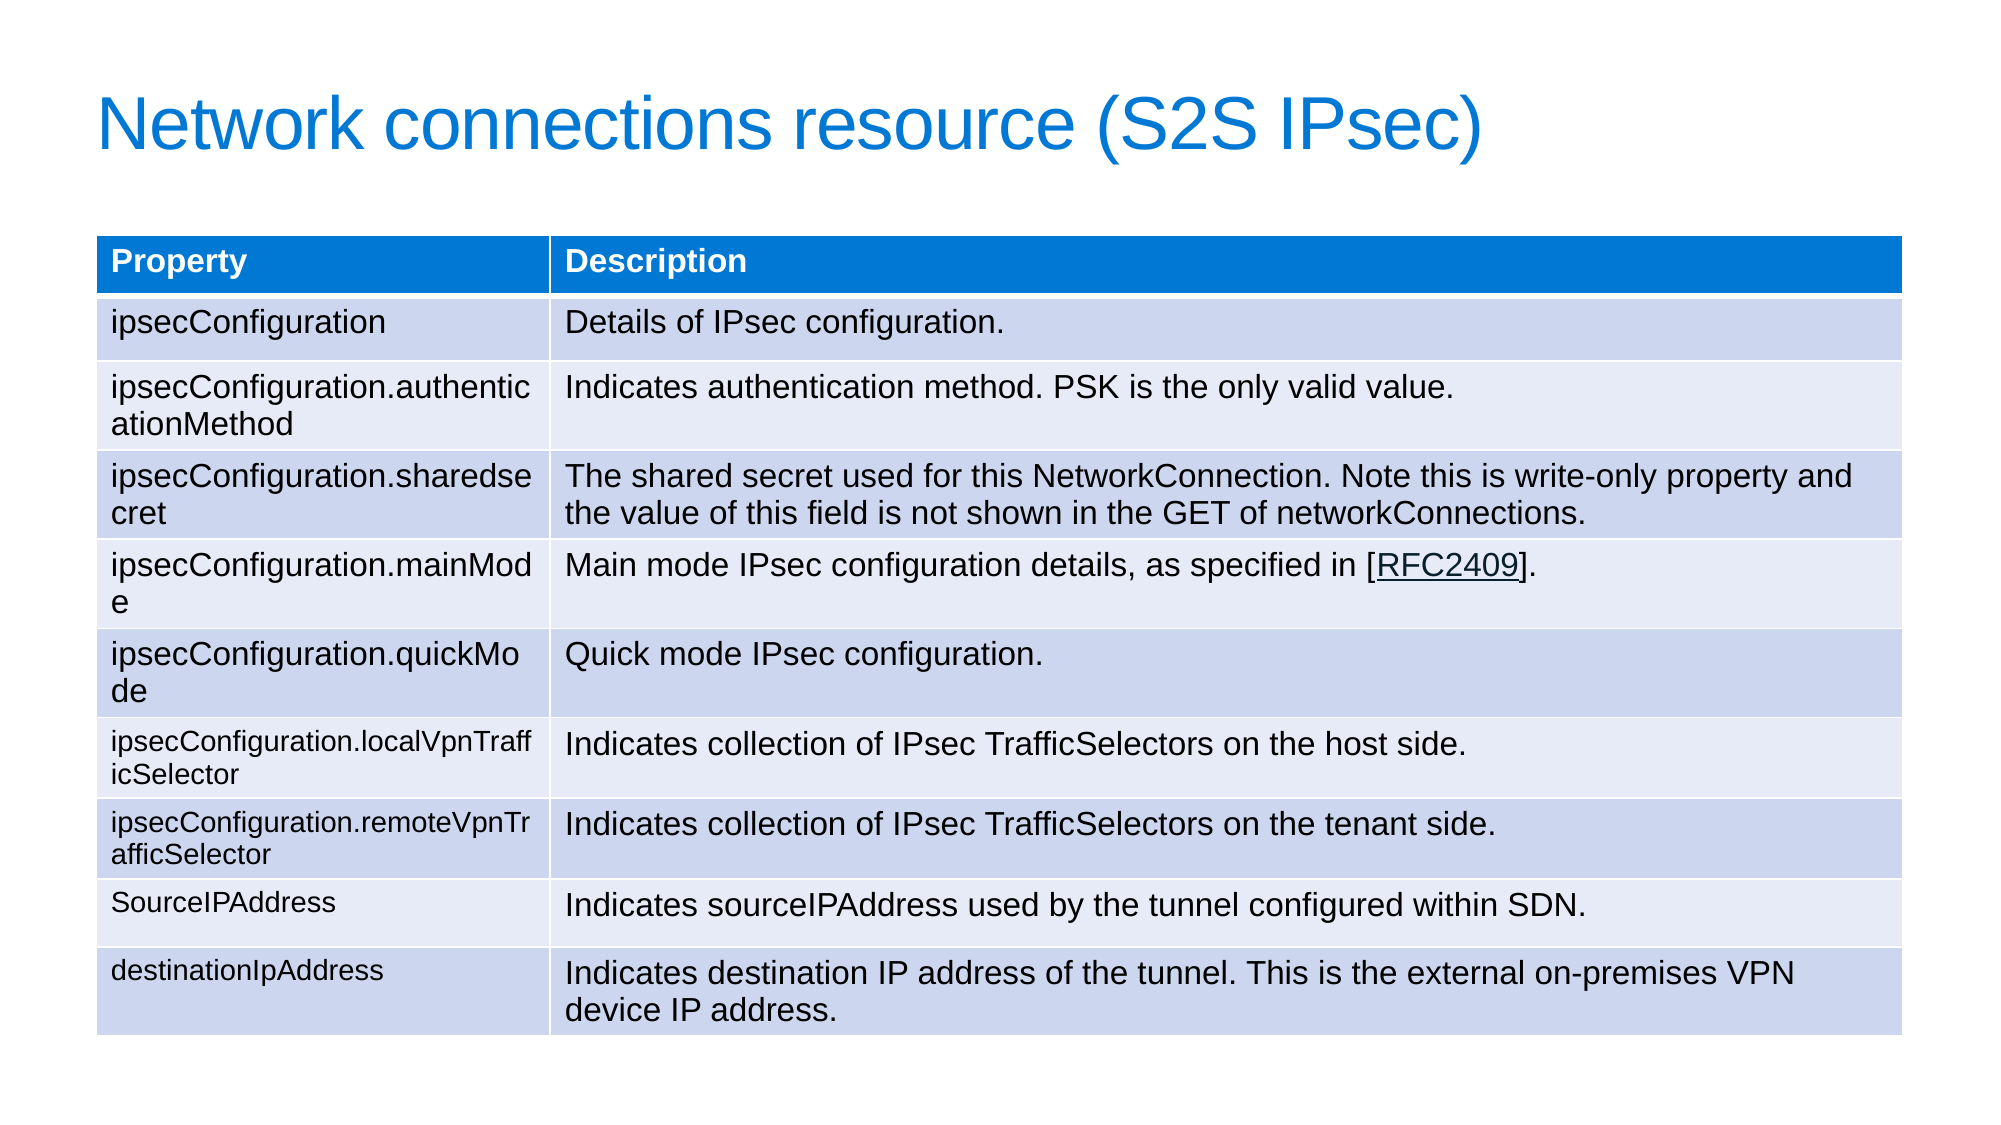

# Network connections resource (S2S IPsec)
| Property | Description |
| --- | --- |
| ipsecConfiguration | Details of IPsec configuration. |
| ipsecConfiguration.authenticationMethod | Indicates authentication method. PSK is the only valid value. |
| ipsecConfiguration.sharedsecret | The shared secret used for this NetworkConnection. Note this is write-only property and the value of this field is not shown in the GET of networkConnections. |
| ipsecConfiguration.mainMode | Main mode IPsec configuration details, as specified in [RFC2409]. |
| ipsecConfiguration.quickMode | Quick mode IPsec configuration. |
| ipsecConfiguration.localVpnTrafficSelector | Indicates collection of IPsec TrafficSelectors on the host side. |
| ipsecConfiguration.remoteVpnTrafficSelector | Indicates collection of IPsec TrafficSelectors on the tenant side. |
| SourceIPAddress | Indicates sourceIPAddress used by the tunnel configured within SDN. |
| destinationIpAddress | Indicates destination IP address of the tunnel. This is the external on-premises VPN device IP address. |